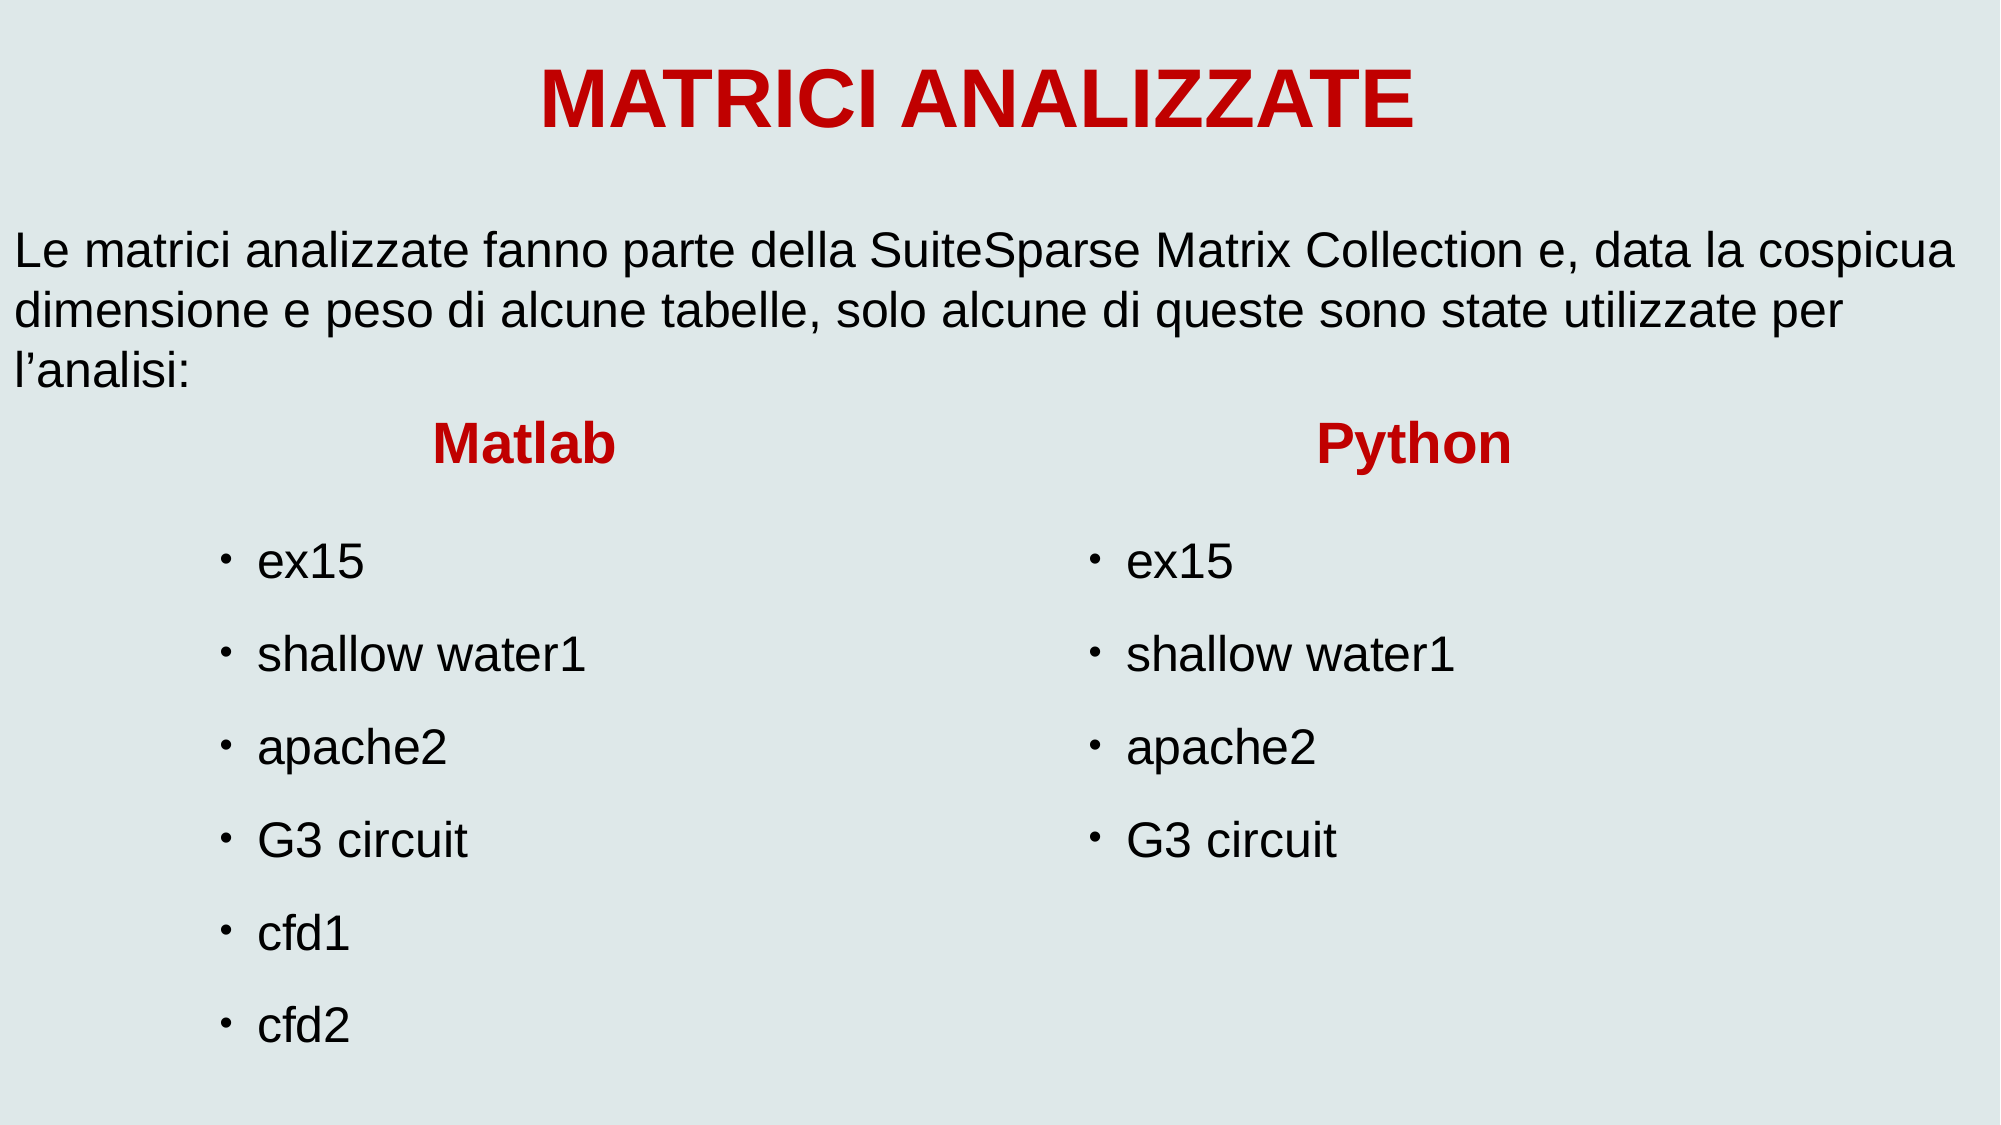

MATRICI ANALIZZATE
Le matrici analizzate fanno parte della SuiteSparse Matrix Collection e, data la cospicua
dimensione e peso di alcune tabelle, solo alcune di queste sono state utilizzate per l’analisi:
Python
Matlab
ex15
shallow water1
apache2
G3 circuit
cfd1
cfd2
ex15
shallow water1
apache2
G3 circuit